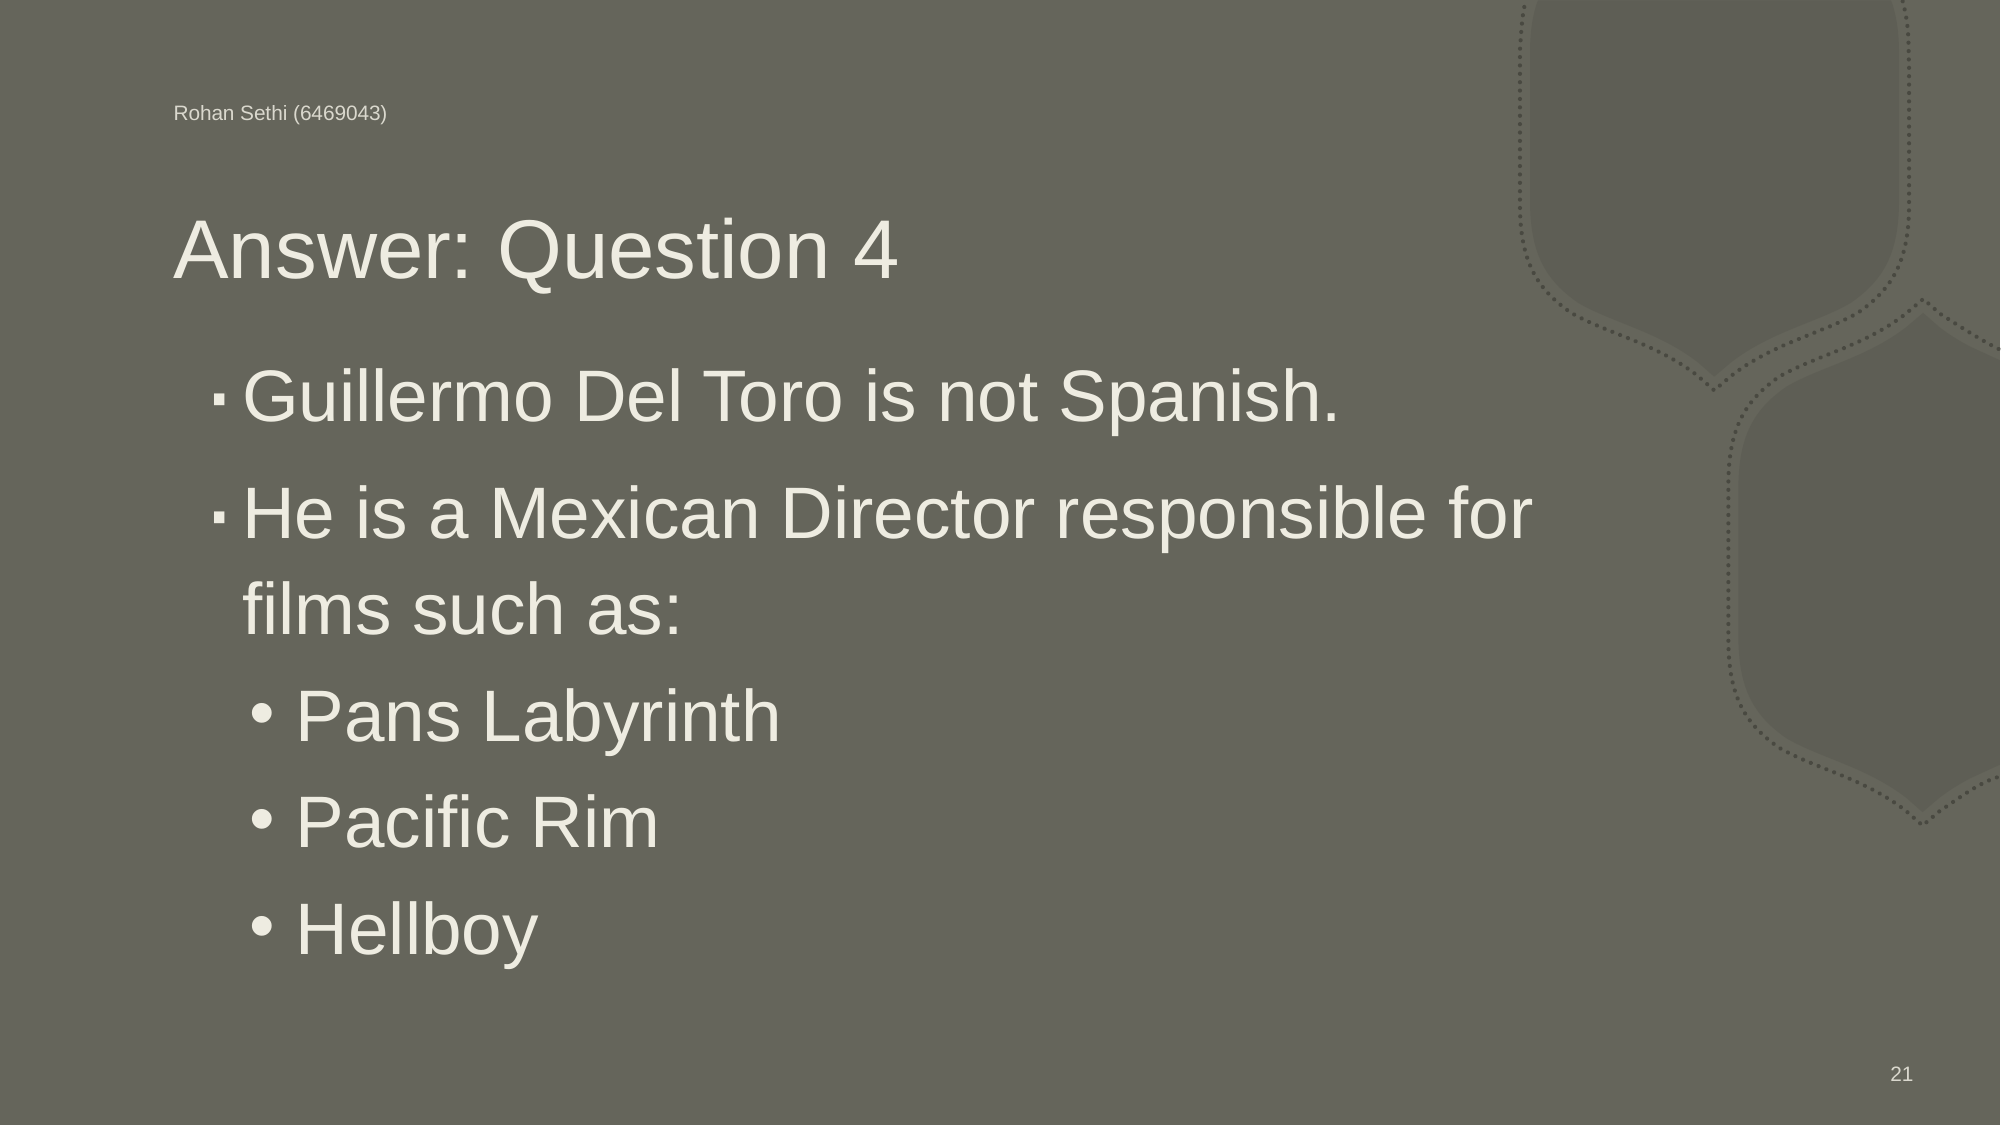

Rohan Sethi (6469043)
# Answer: Question 4
Guillermo Del Toro is not Spanish.
He is a Mexican Director responsible for films such as:
 Pans Labyrinth
 Pacific Rim
 Hellboy
21